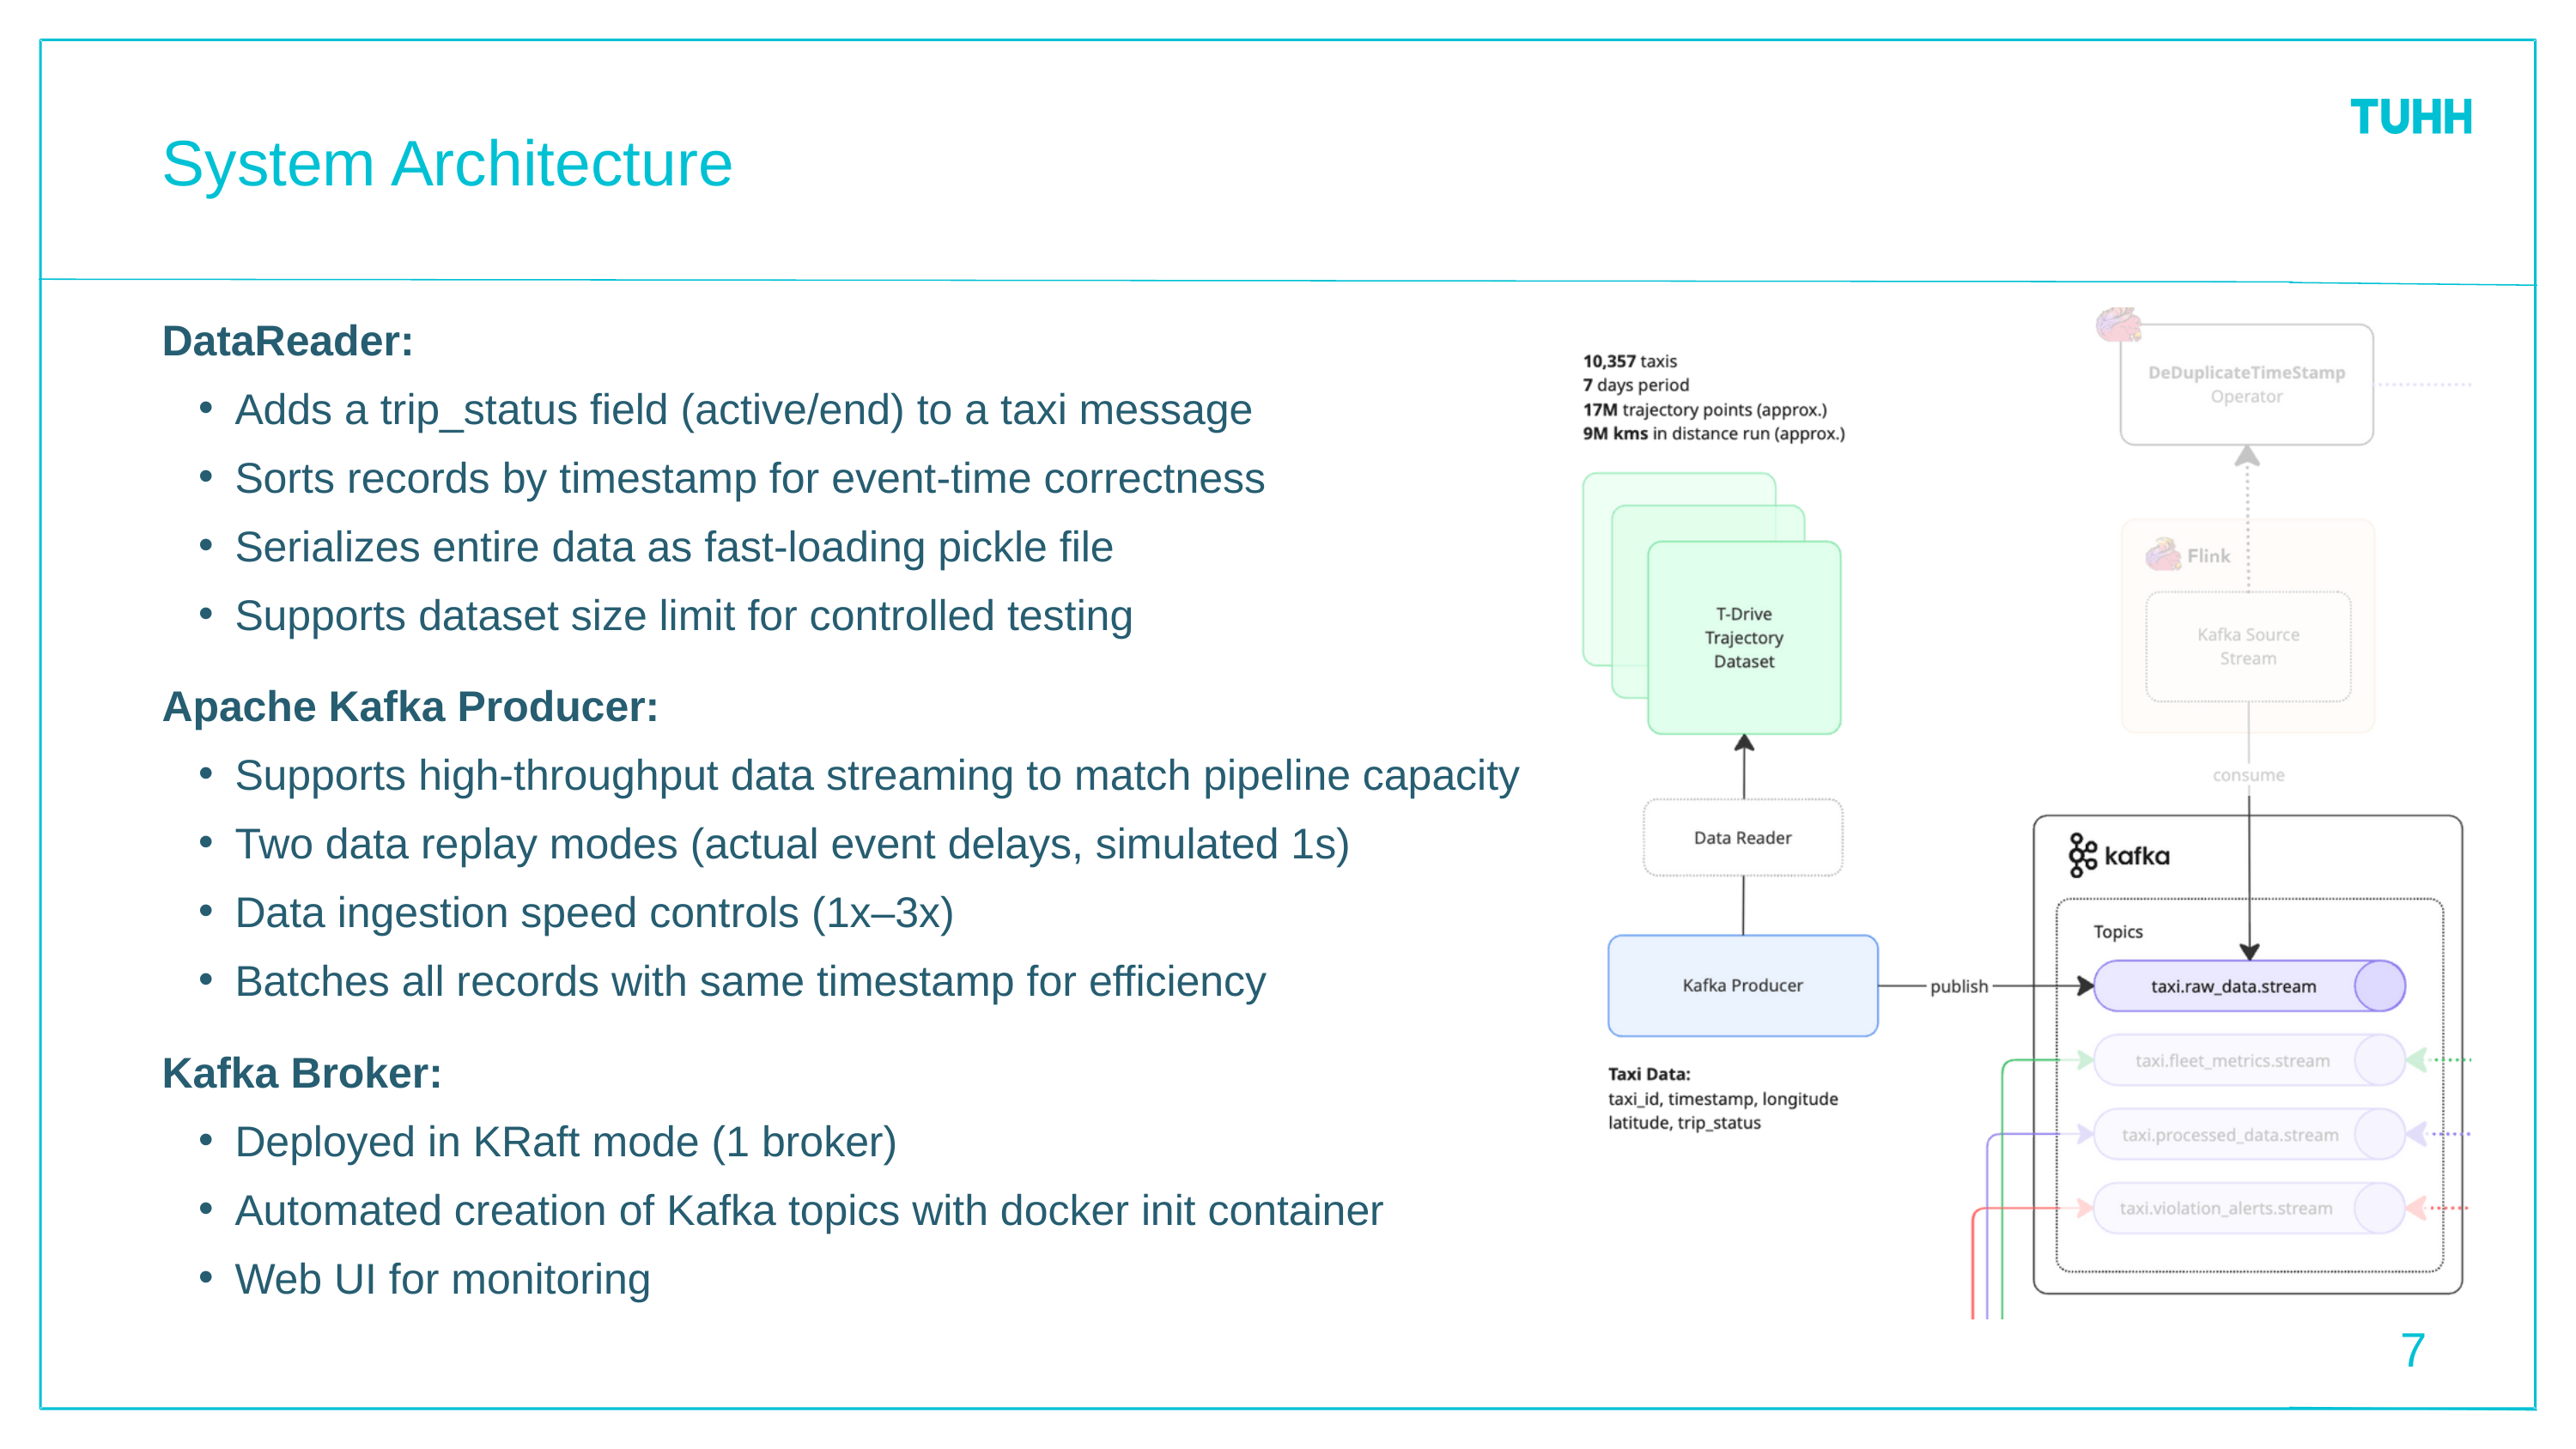

System Architecture

DataReader:
Adds a trip_status field (active/end) to a taxi message
Sorts records by timestamp for event-time correctness
Serializes entire data as fast-loading pickle file
Supports dataset size limit for controlled testing

Apache Kafka Producer:
Supports high-throughput data streaming to match pipeline capacity
Two data replay modes (actual event delays, simulated 1s)
Data ingestion speed controls (1x–3x)
Batches all records with same timestamp for efficiency

Kafka Broker:
Deployed in KRaft mode (1 broker)
Automated creation of Kafka topics with docker init container
Web UI for monitoring

7